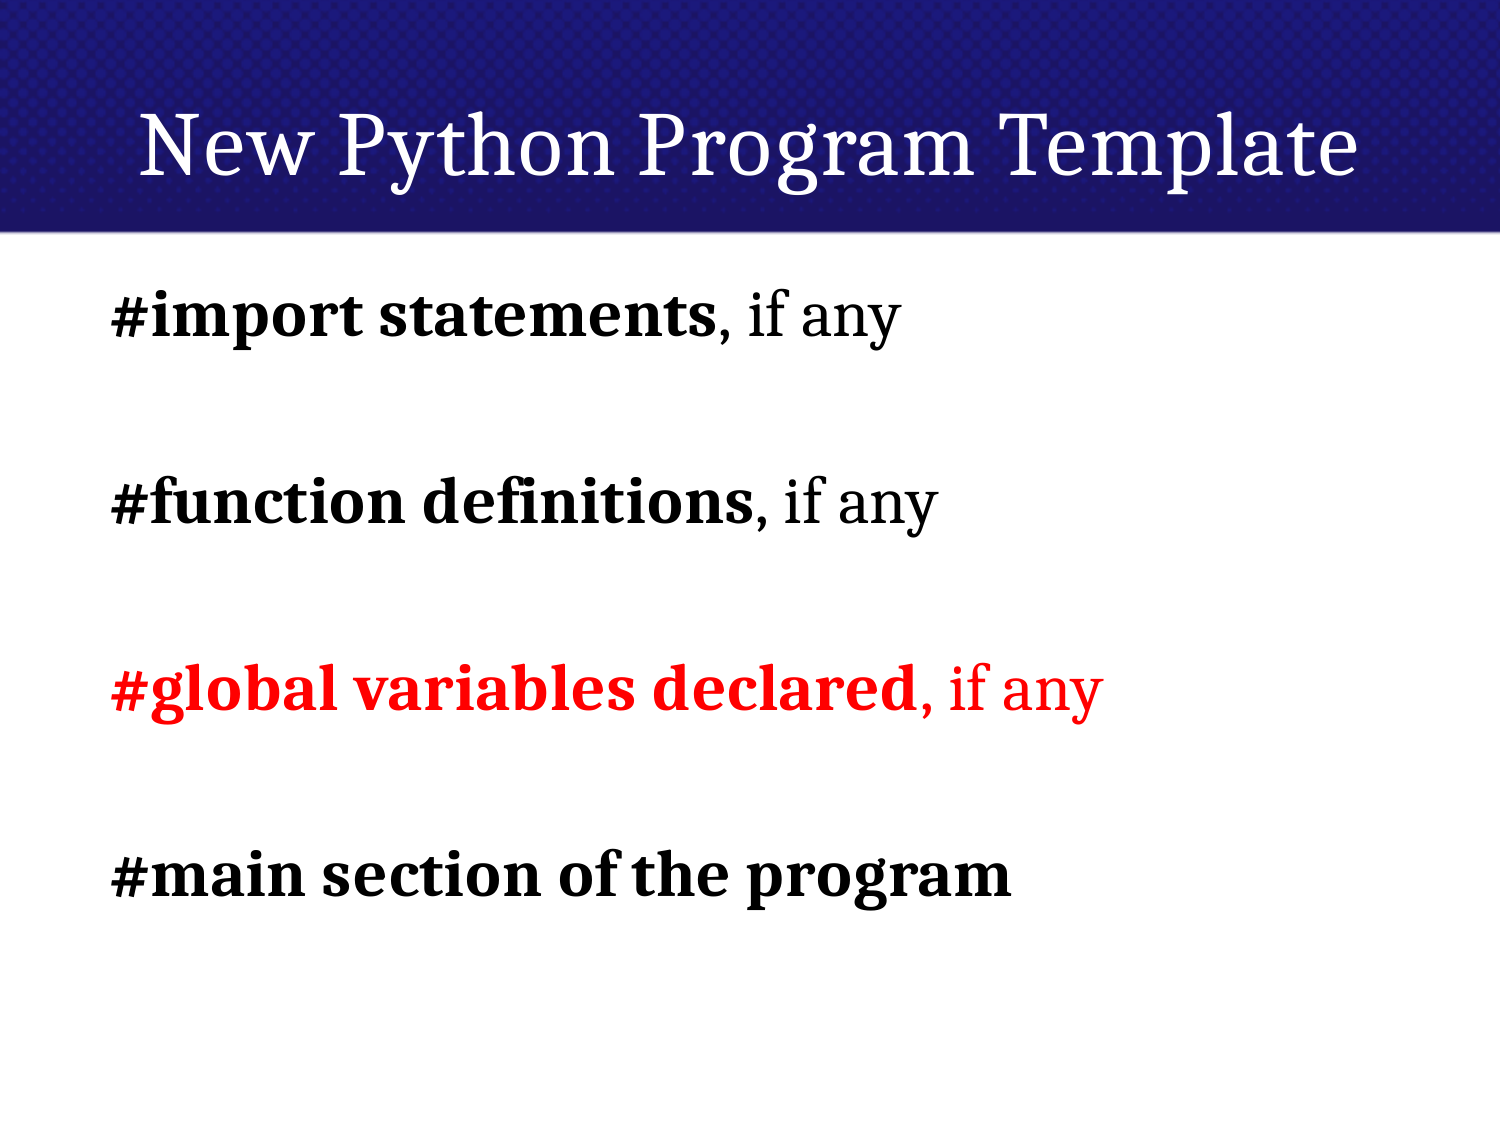

# New Python Program Template
#import statements, if any

#function definitions, if any

#global variables declared, if any

#main section of the program